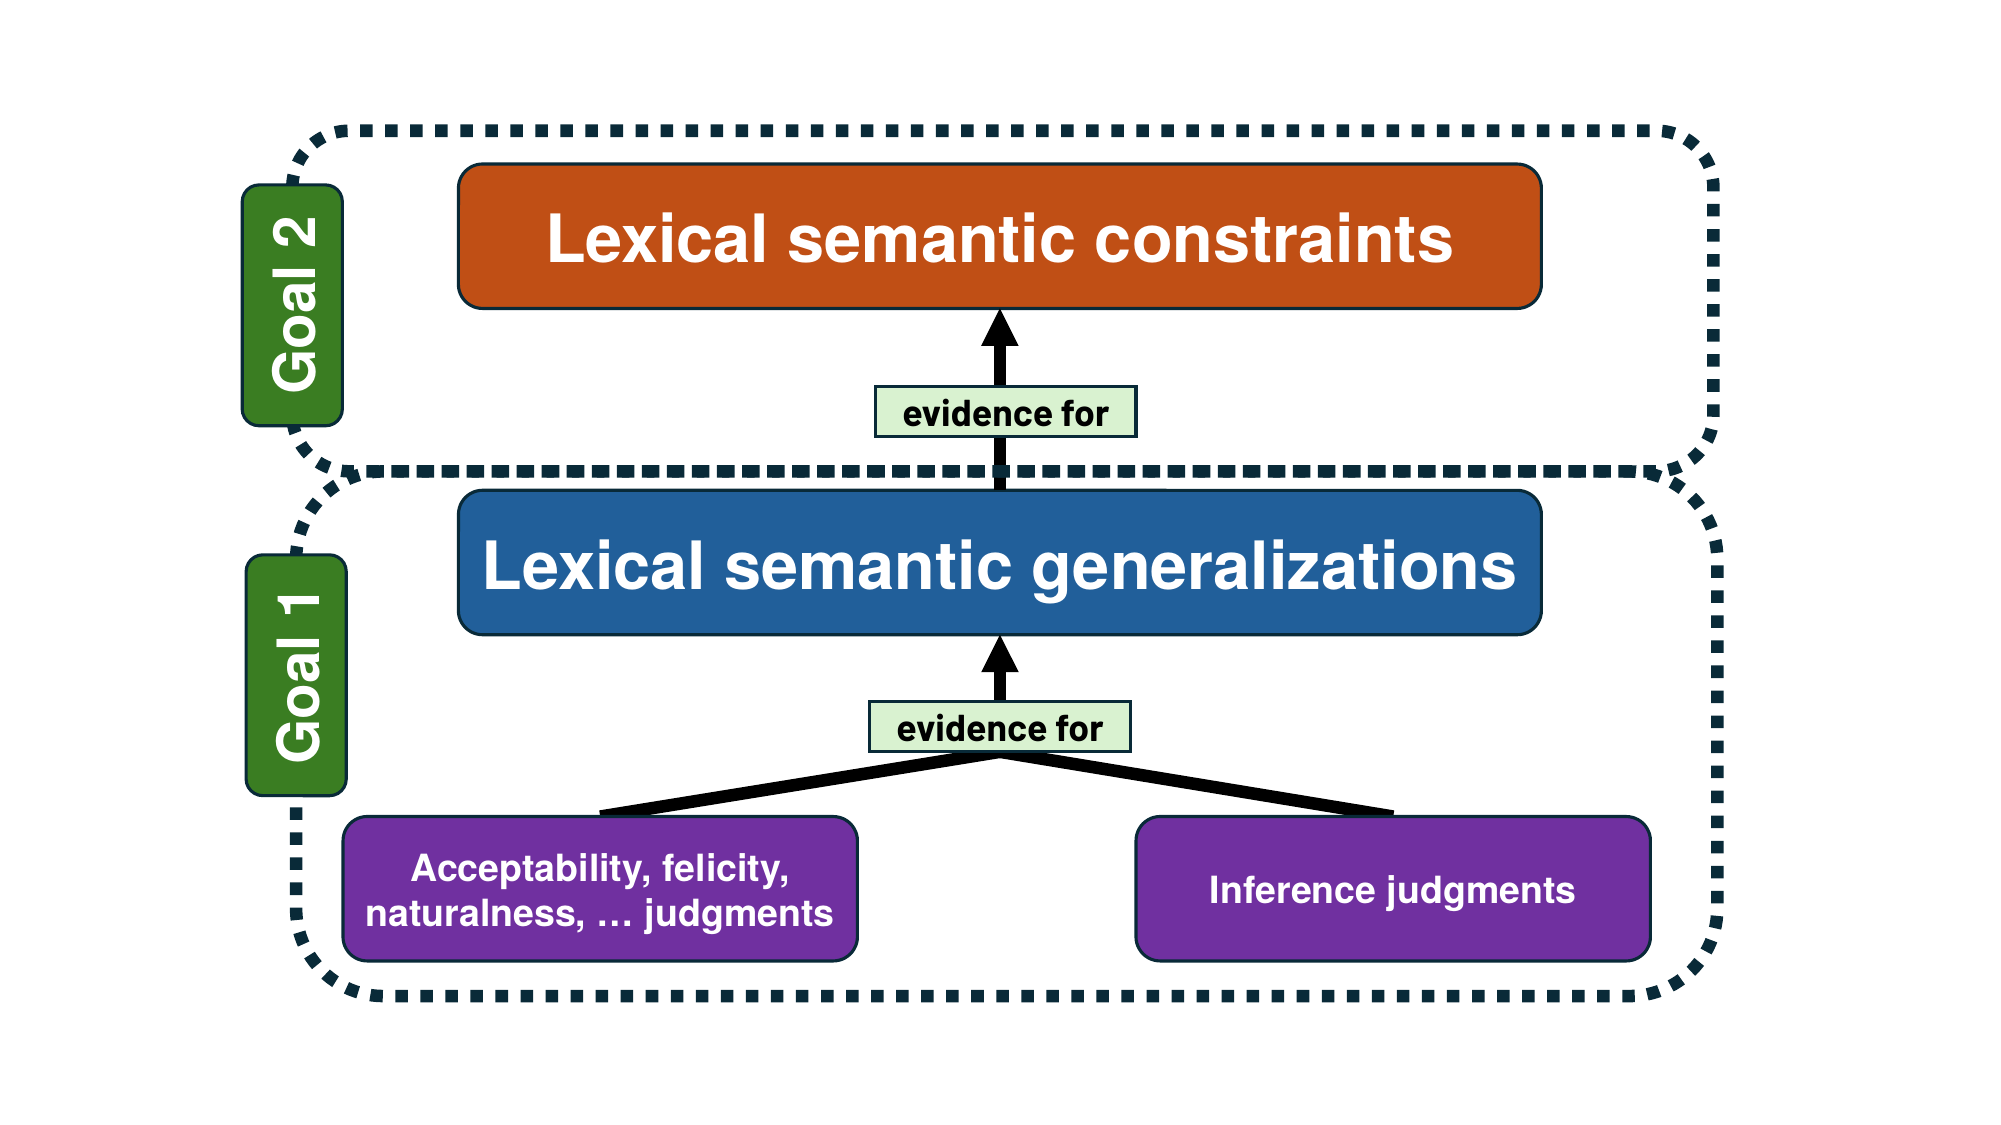

Goal 2
Lexical semantic constraints
evidence for
Lexical semantic generalizations

Goal 1
evidence for
Inference judgments
Acceptability, felicity, naturalness, … judgments